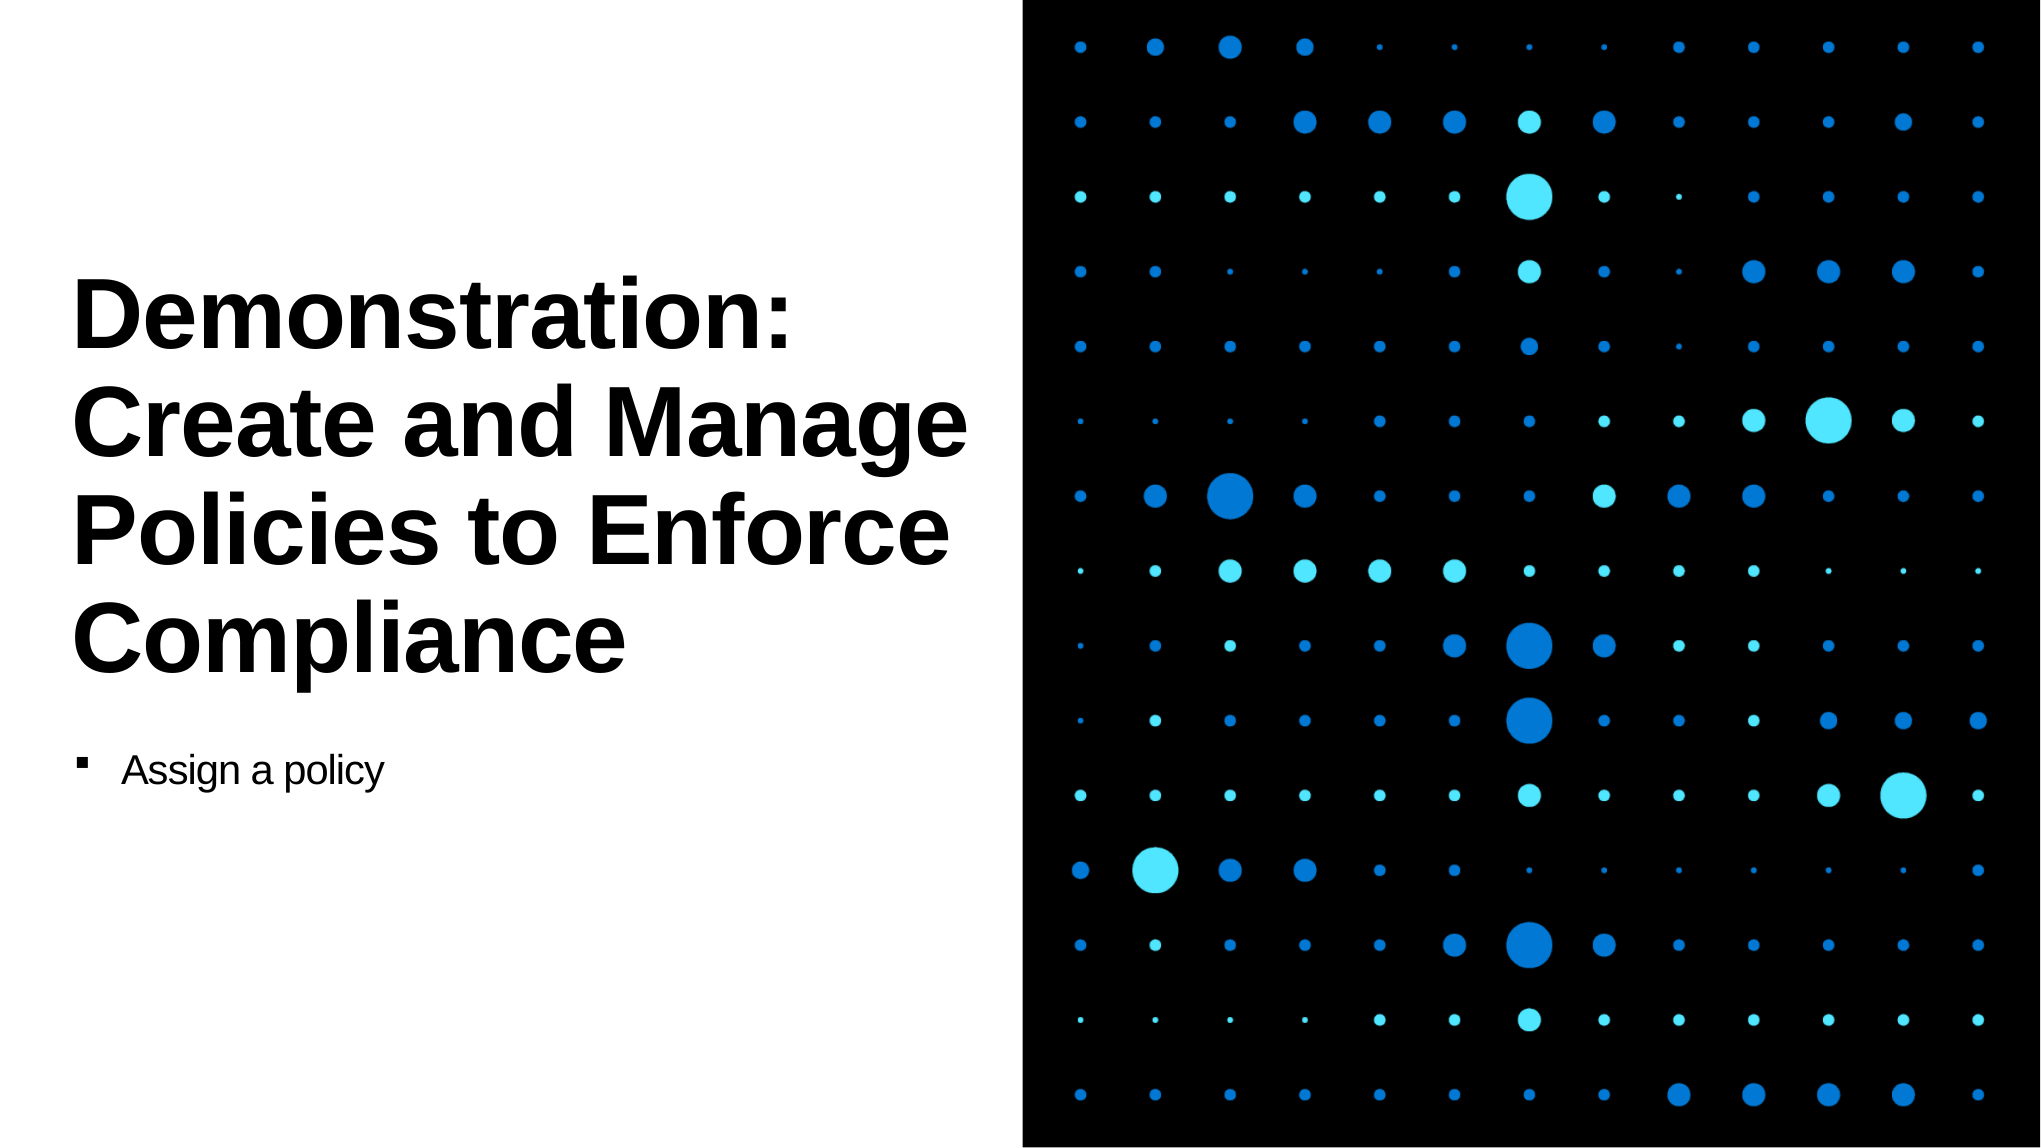

# Demonstration: Create and Manage Policies to Enforce Compliance
Assign a policy